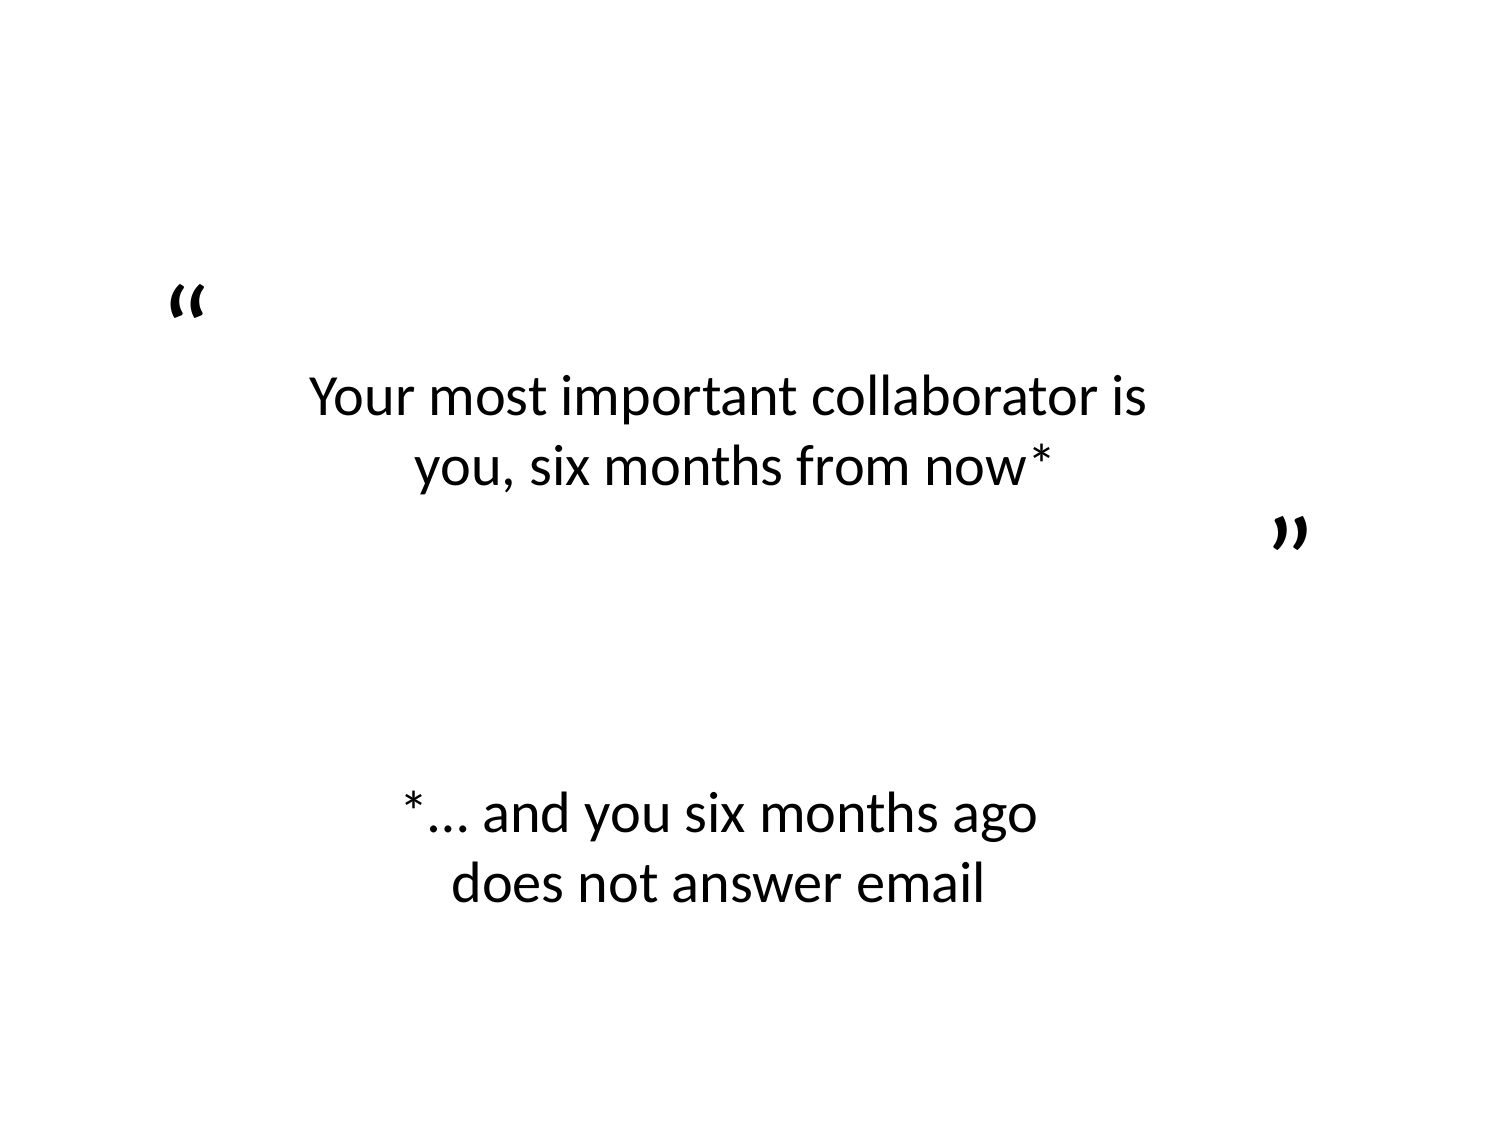

“
Your most important collaborator is
you, six months from now*
”
*… and you six months ago
does not answer email